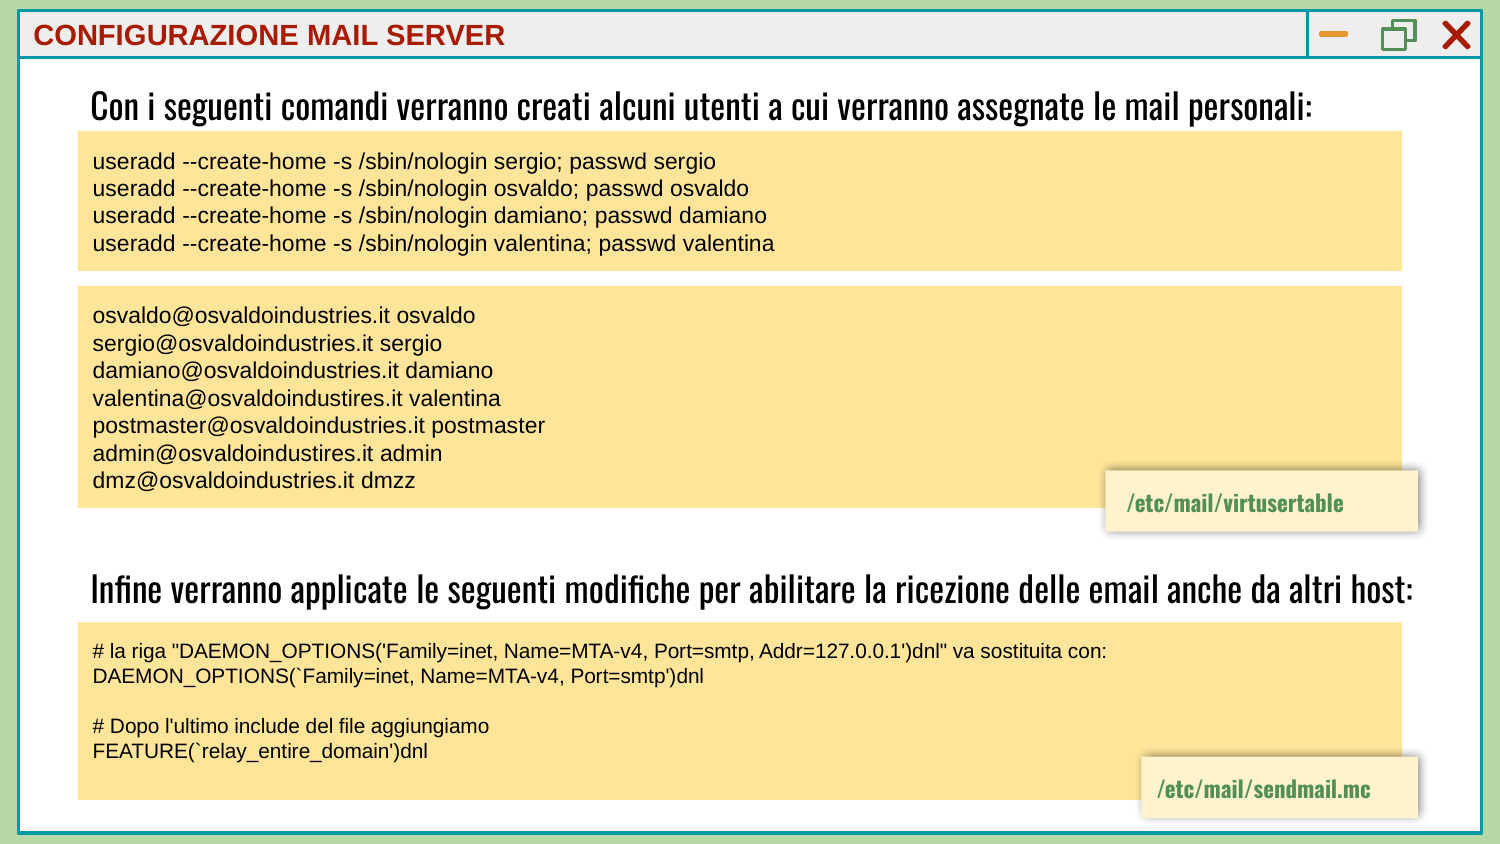

CONFIGURAZIONE MAIL SERVER

Con i seguenti comandi verranno creati alcuni utenti a cui verranno assegnate le mail personali:
useradd --create-home -s /sbin/nologin sergio; passwd sergio
useradd --create-home -s /sbin/nologin osvaldo; passwd osvaldo
useradd --create-home -s /sbin/nologin damiano; passwd damiano
useradd --create-home -s /sbin/nologin valentina; passwd valentina
osvaldo@osvaldoindustries.it osvaldo
sergio@osvaldoindustries.it sergio
damiano@osvaldoindustries.it damiano
valentina@osvaldoindustires.it valentina
postmaster@osvaldoindustries.it postmaster
admin@osvaldoindustires.it admin
dmz@osvaldoindustries.it dmzz
 /etc/mail/virtusertable
Infine verranno applicate le seguenti modifiche per abilitare la ricezione delle email anche da altri host:
# la riga "DAEMON_OPTIONS('Family=inet, Name=MTA-v4, Port=smtp, Addr=127.0.0.1')dnl" va sostituita con:
DAEMON_OPTIONS(`Family=inet, Name=MTA-v4, Port=smtp')dnl

# Dopo l'ultimo include del file aggiungiamo
FEATURE(`relay_entire_domain')dnl

/etc/mail/sendmail.mc